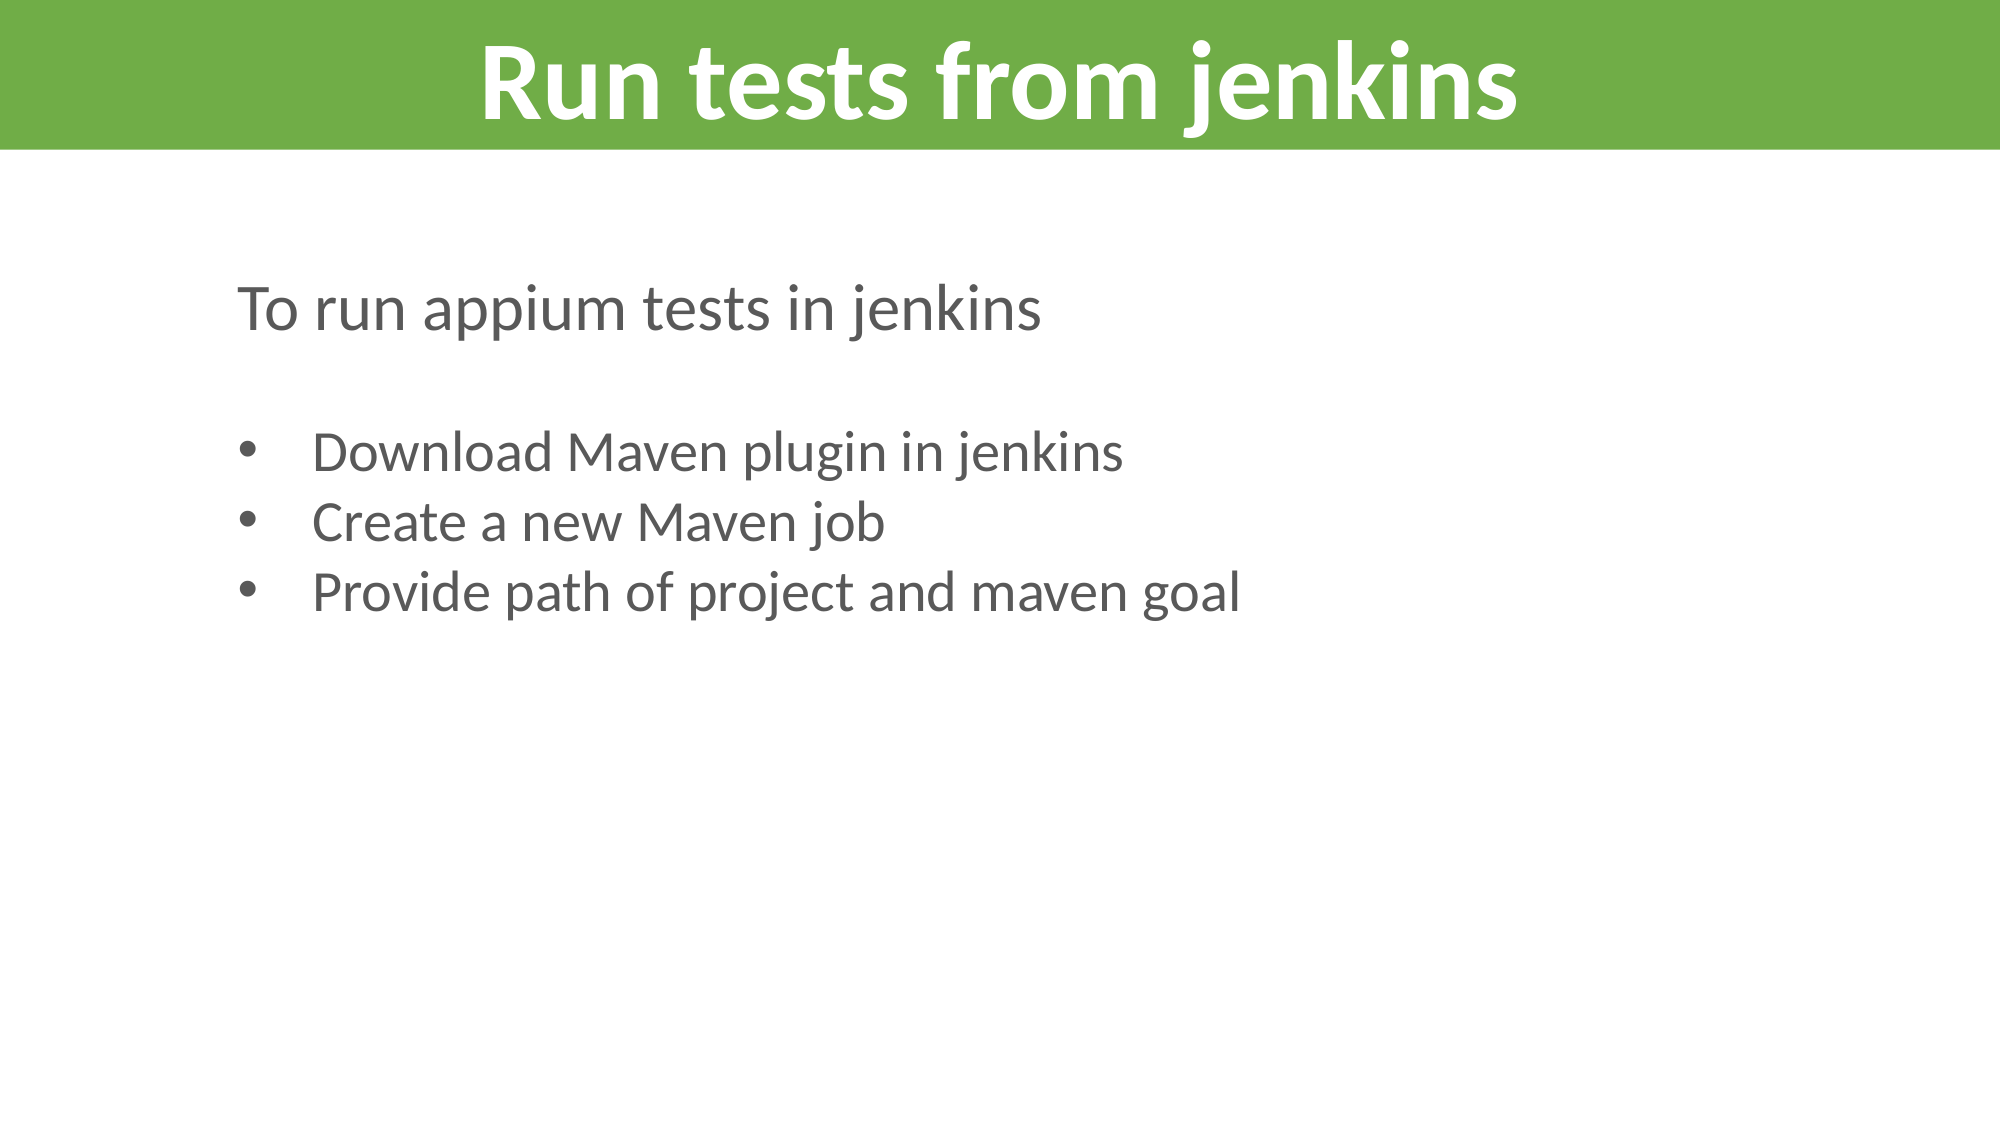

Run tests from jenkins
To run appium tests in jenkins

Download Maven plugin in jenkins
Create a new Maven job
Provide path of project and maven goal